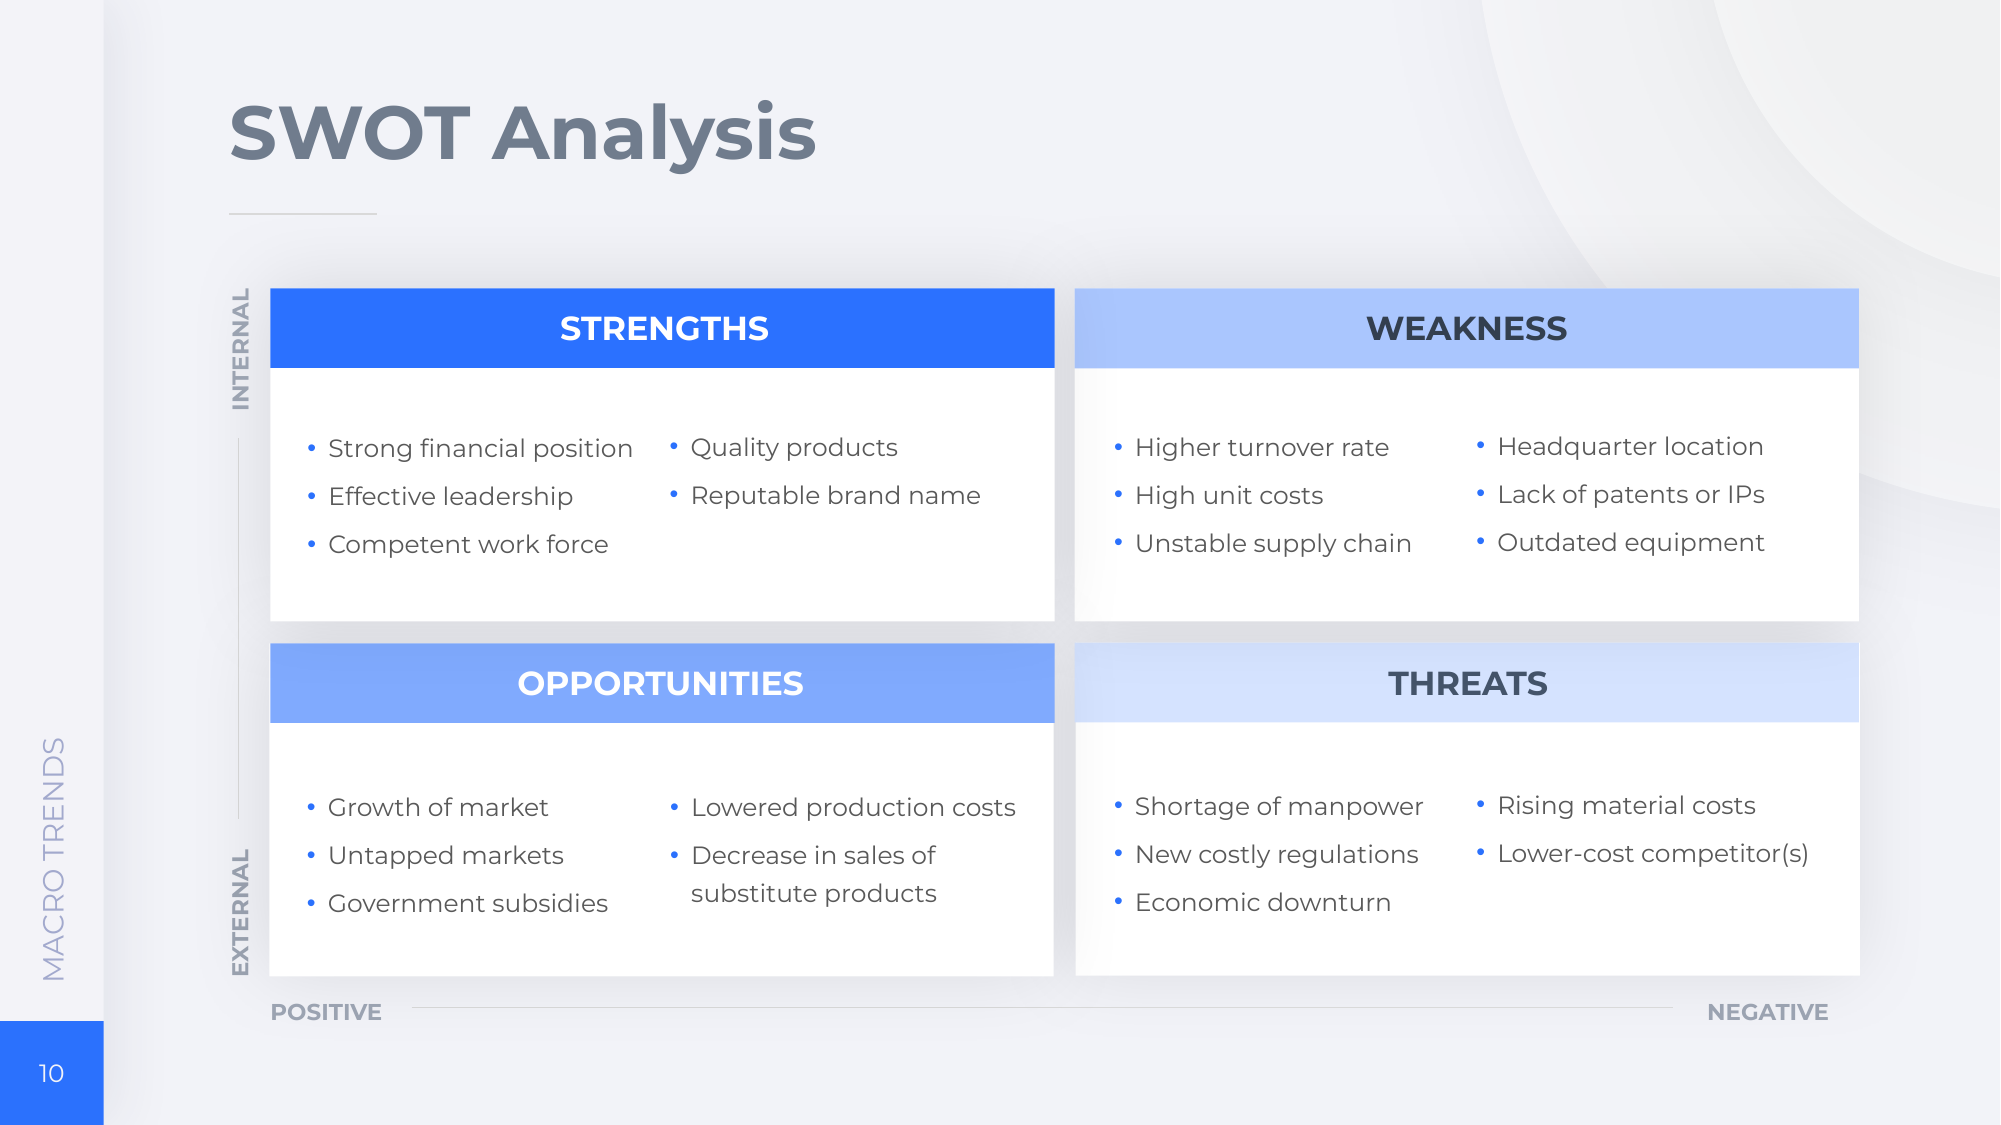

SWOT Analysis

STRENGTHS
WEAKNESS
INTERNAL
Headquarter location
Lack of patents or IPs
Outdated equipment
Quality products
Reputable brand name
Higher turnover rate
High unit costs
Unstable supply chain
Strong financial position
Effective leadership
Competent work force

OPPORTUNITIES
THREATS
MACRO TRENDS
Rising material costs
Lower-cost competitor(s)
Shortage of manpower
New costly regulations
Economic downturn
Growth of market
Untapped markets
Government subsidies
Lowered production costs
Decrease in sales of substitute products
EXTERNAL
POSITIVE
NEGATIVE

10